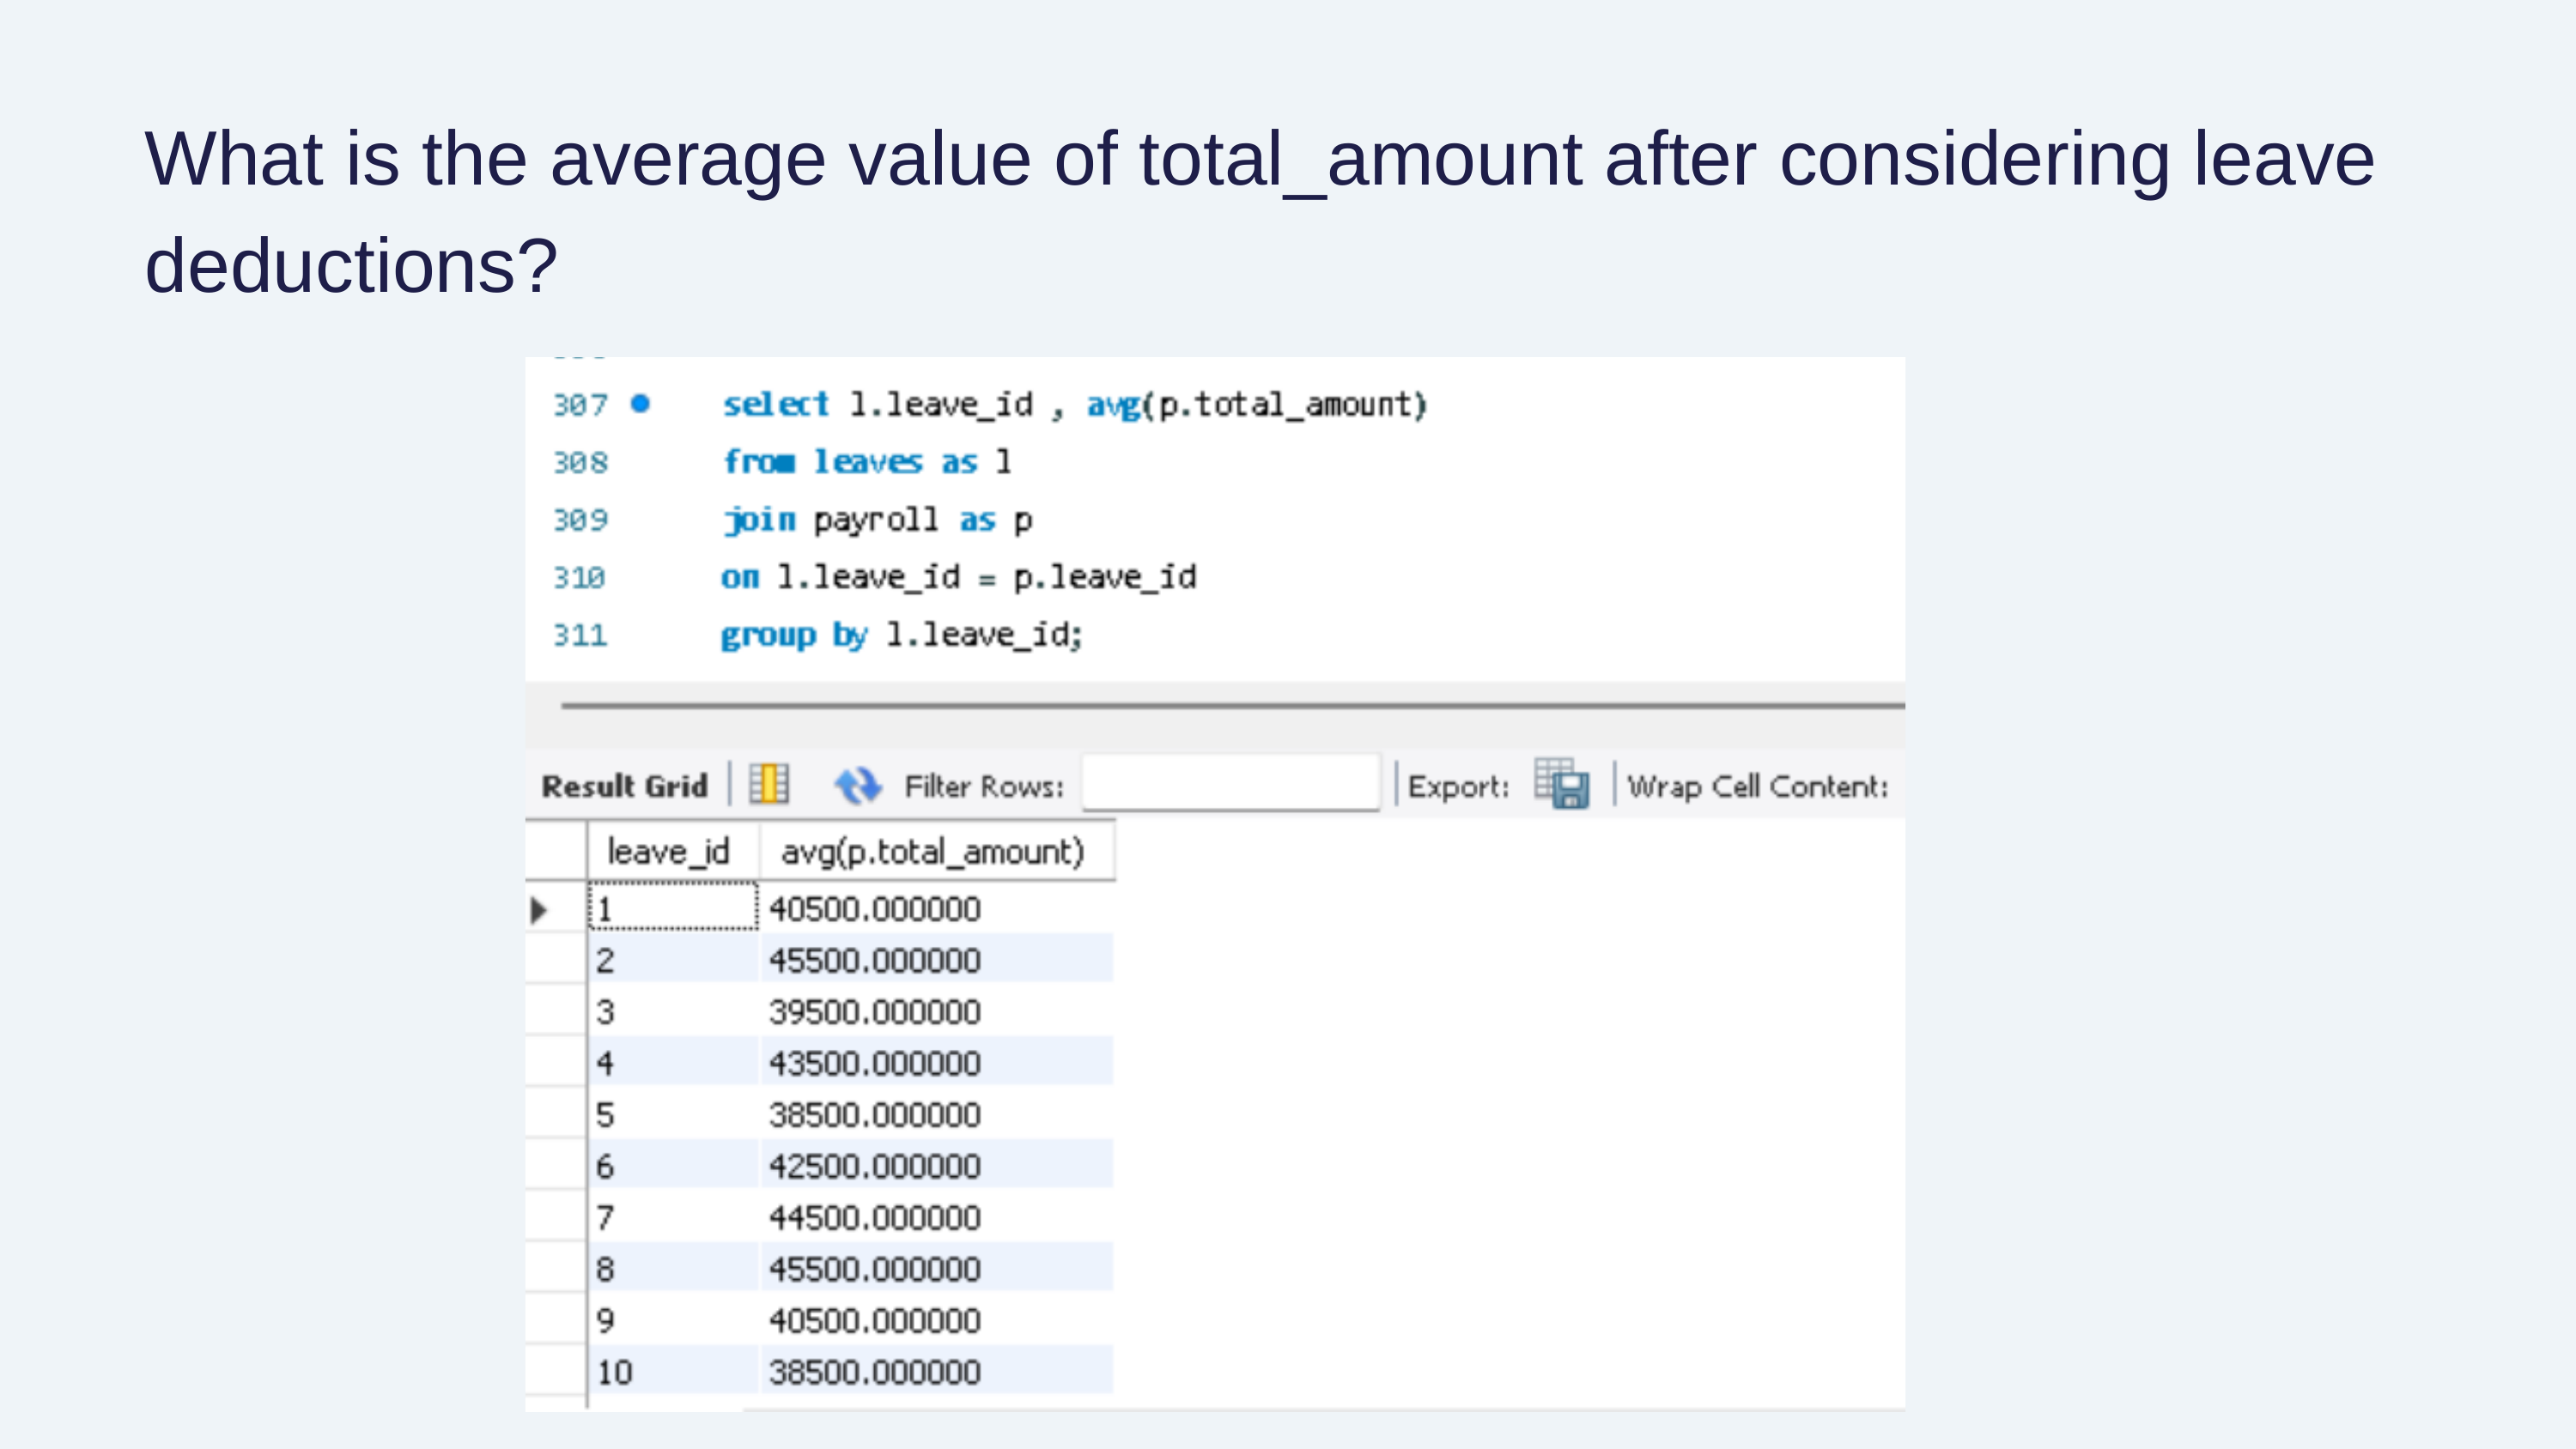

What is the average value of total_amount after considering leave deductions?